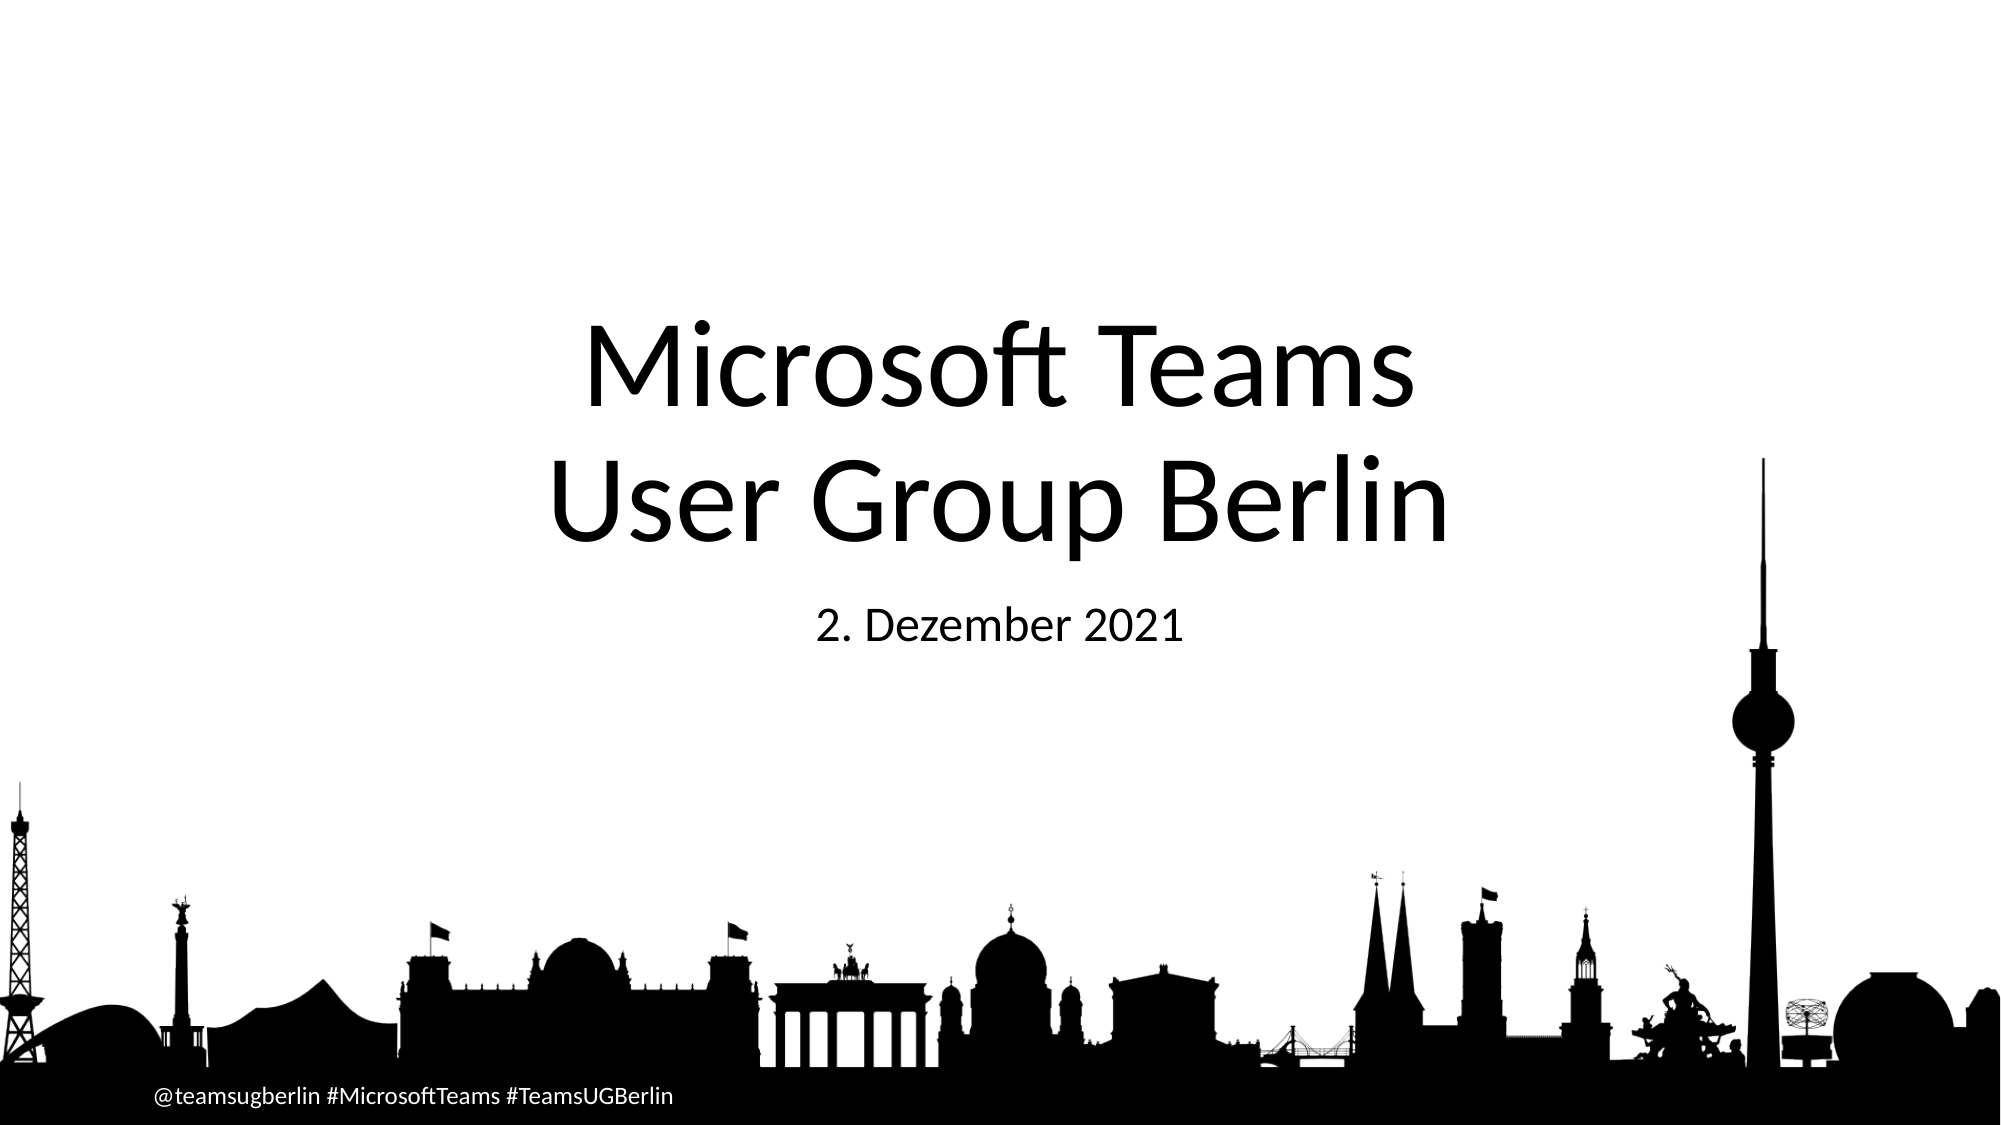

# Microsoft Teams User Group Berlin
2. Dezember 2021